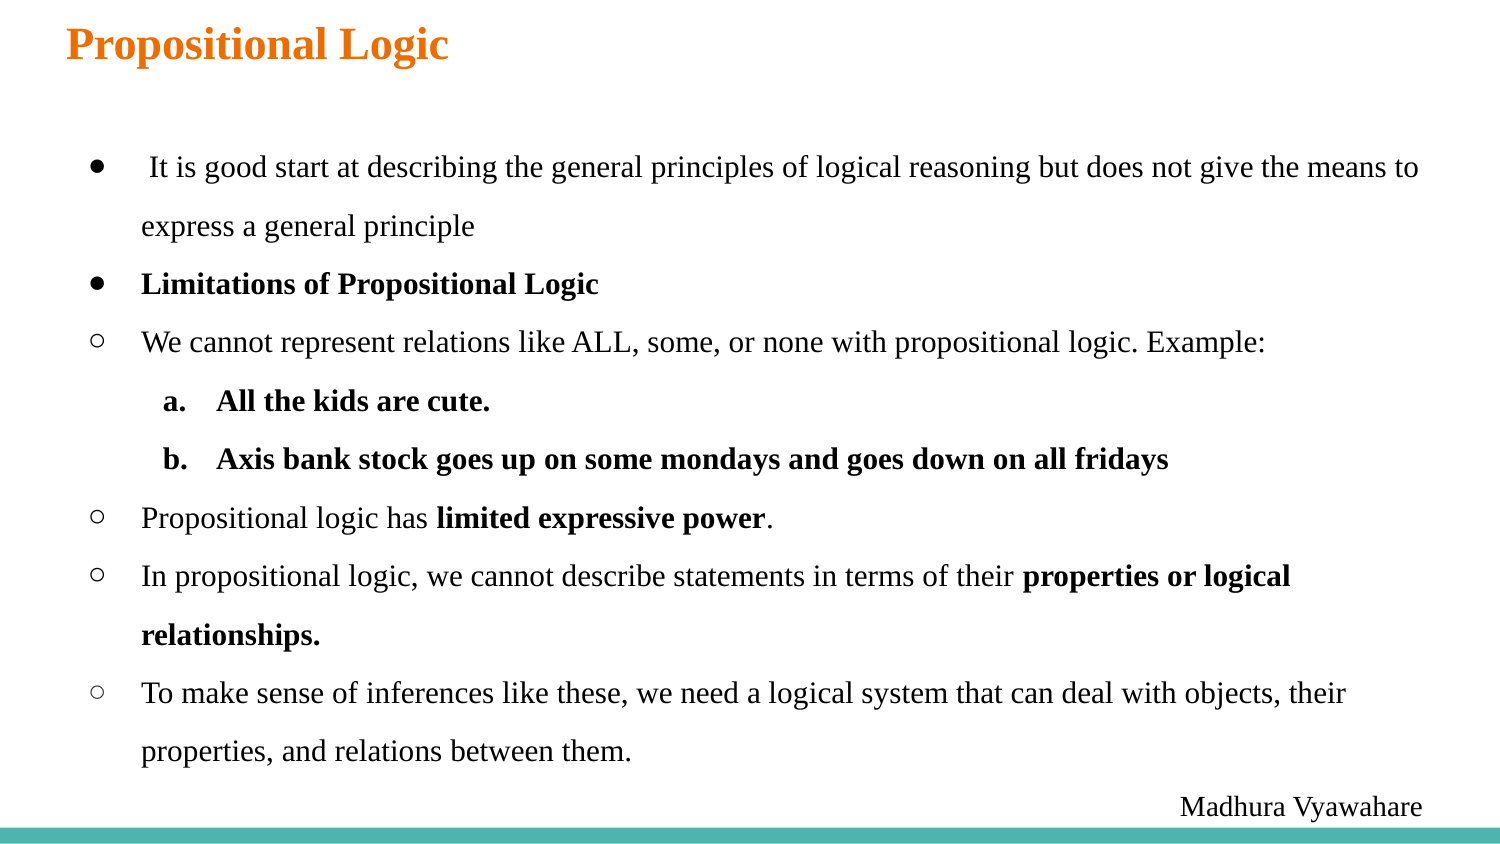

# Propositional Logic
 It is good start at describing the general principles of logical reasoning but does not give the means to express a general principle
Limitations of Propositional Logic
We cannot represent relations like ALL, some, or none with propositional logic. Example:
All the kids are cute.
Axis bank stock goes up on some mondays and goes down on all fridays
Propositional logic has limited expressive power.
In propositional logic, we cannot describe statements in terms of their properties or logical relationships.
To make sense of inferences like these, we need a logical system that can deal with objects, their properties, and relations between them.